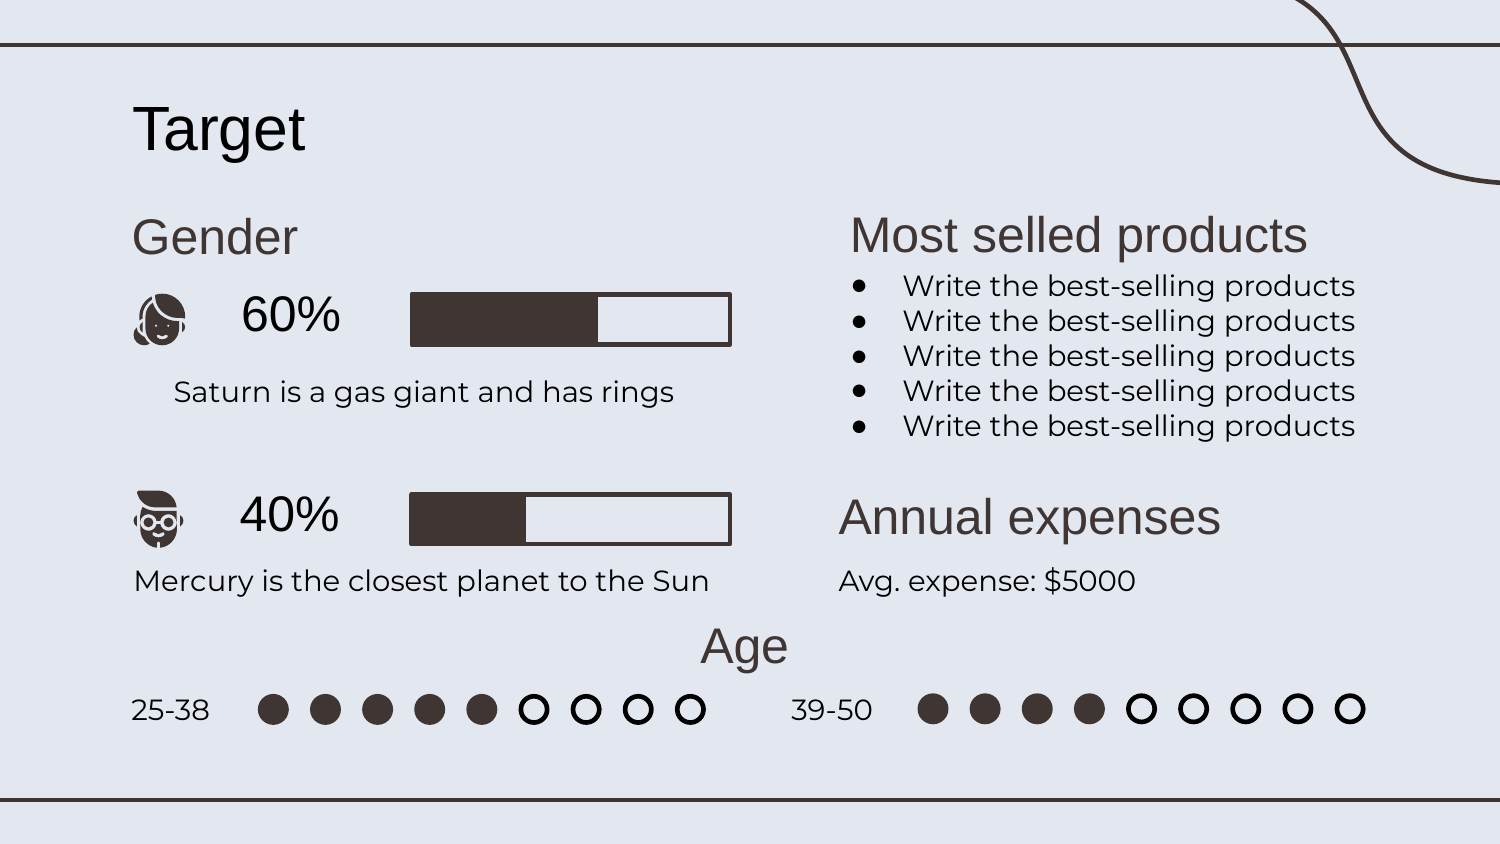

# Target
Most selled products
Gender
Write the best-selling products
Write the best-selling products
Write the best-selling products
Write the best-selling products
Write the best-selling products

60%

Saturn is a gas giant and has rings
Annual expenses
40%

Avg. expense: $5000

Mercury is the closest planet to the Sun
Age
39-50
25-38